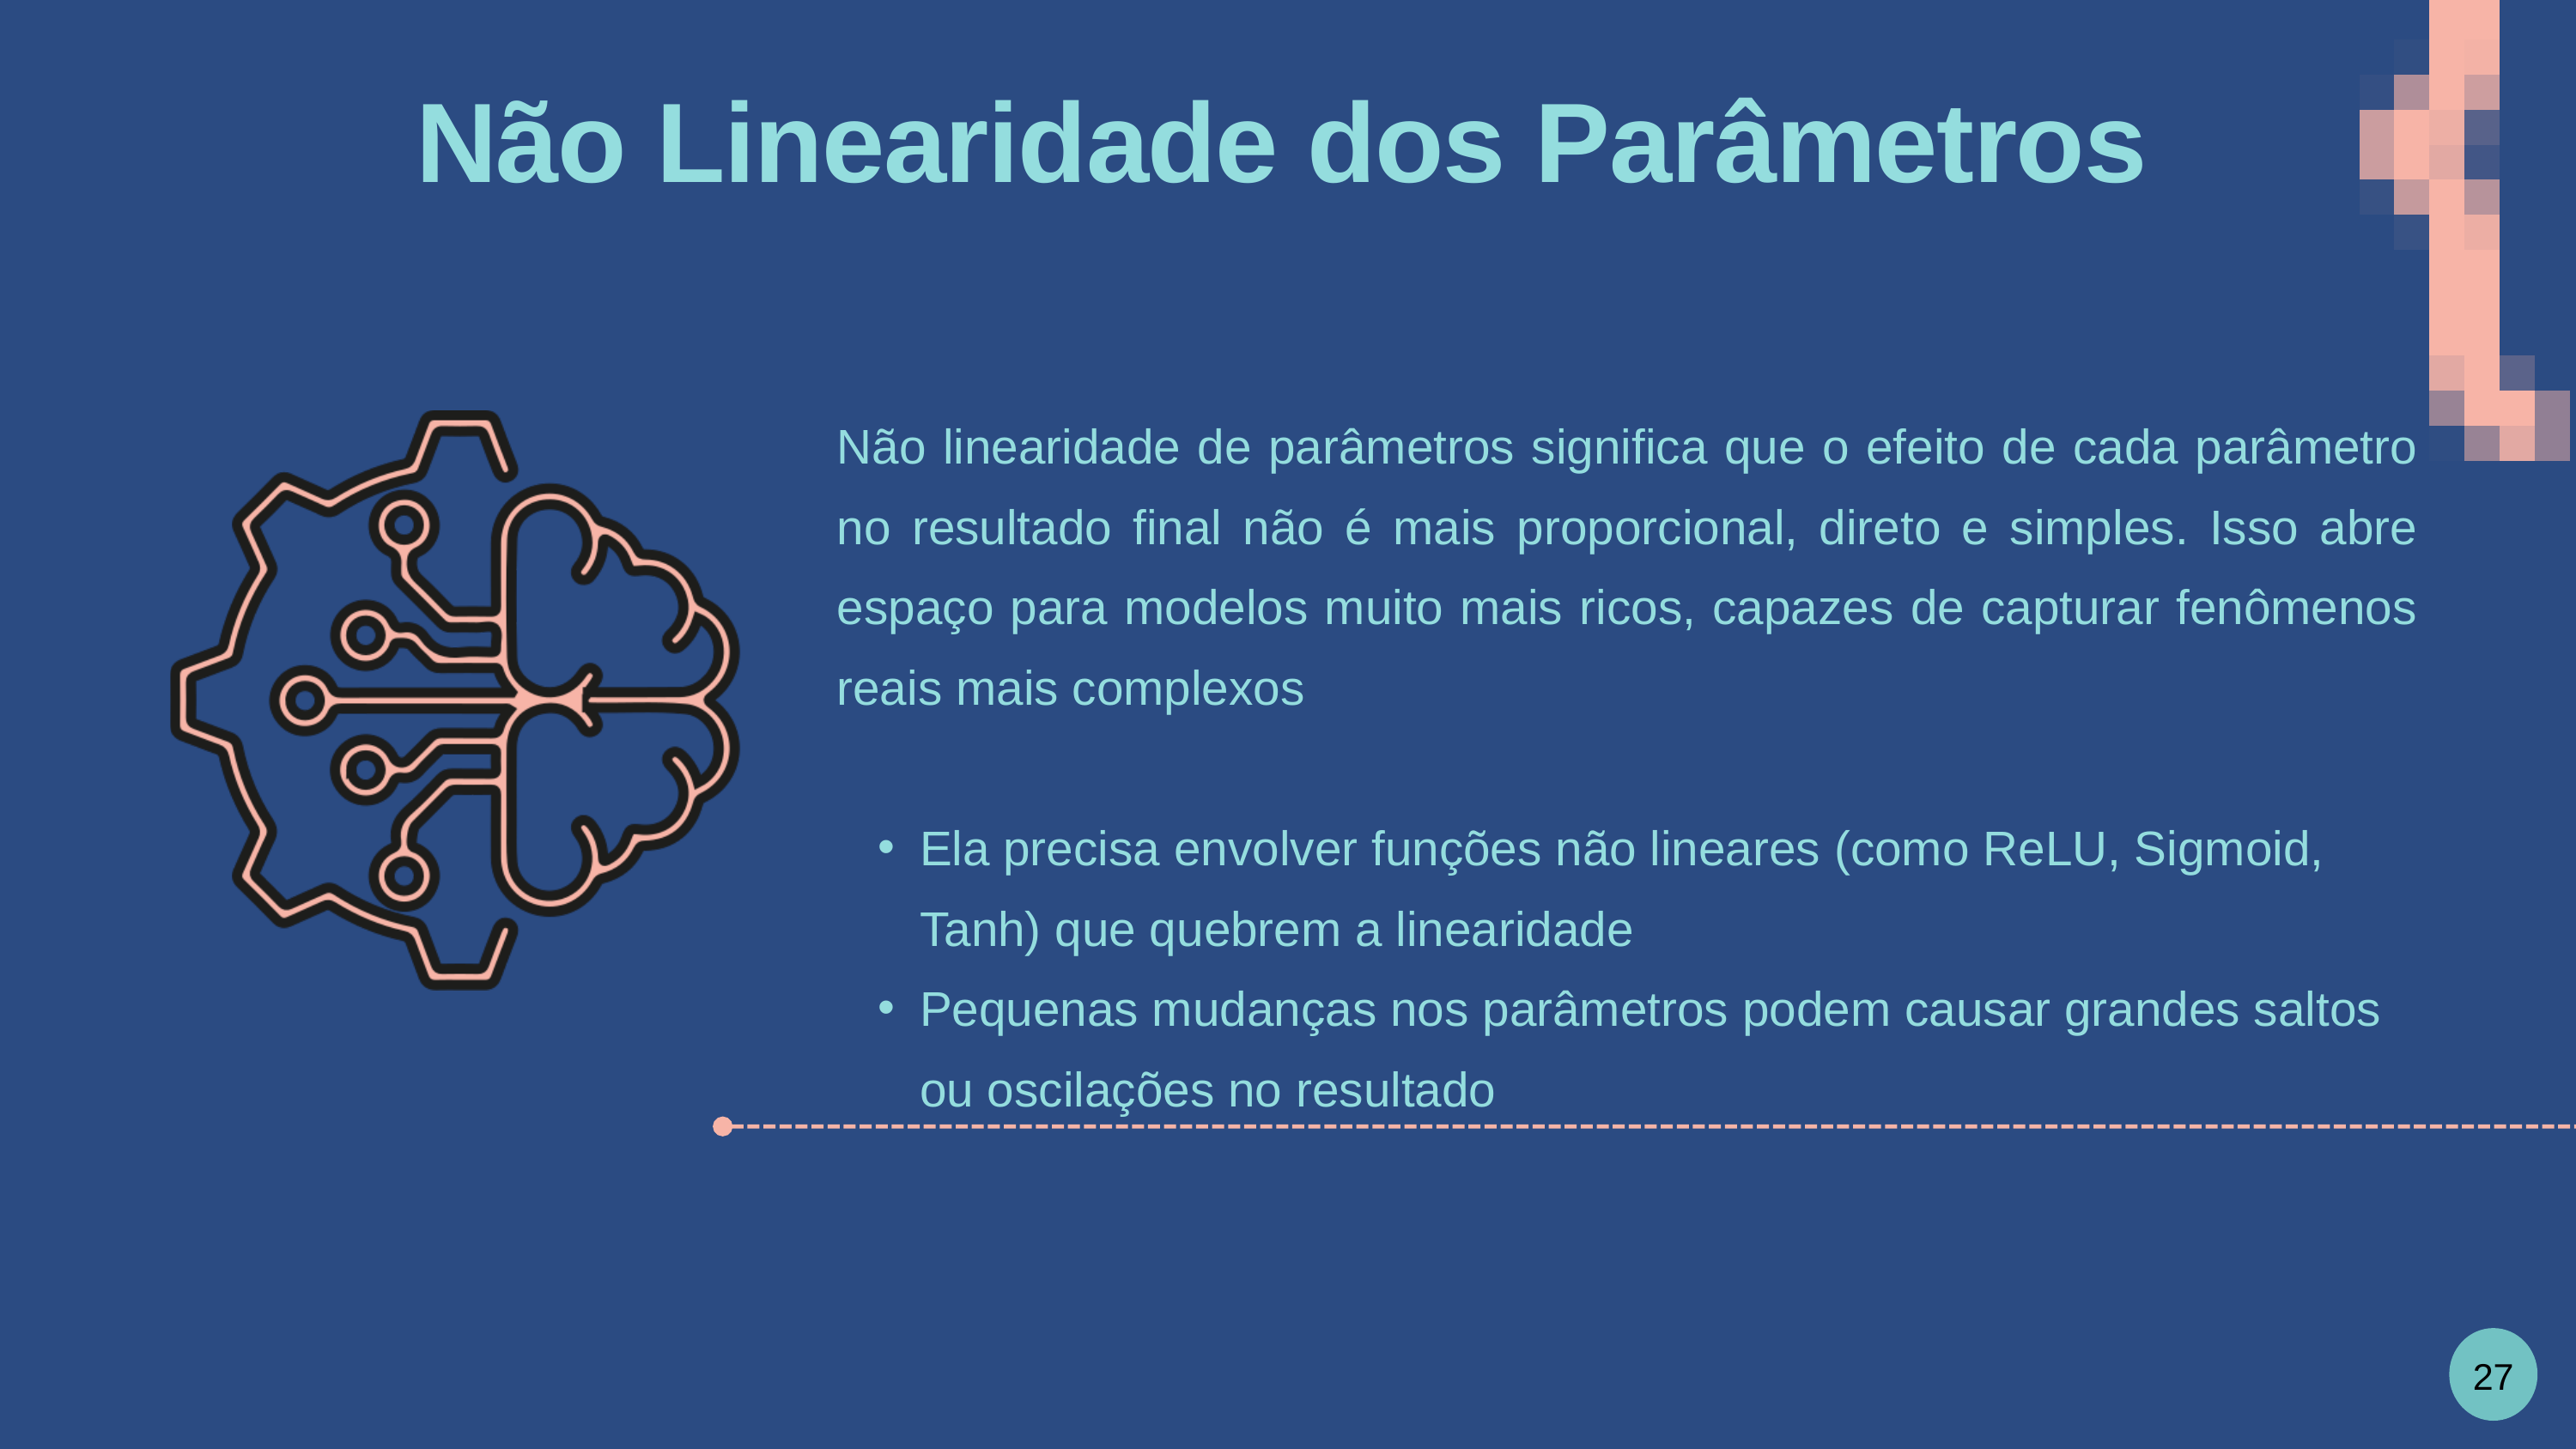

Não Linearidade dos Parâmetros
Não linearidade de parâmetros significa que o efeito de cada parâmetro no resultado final não é mais proporcional, direto e simples. Isso abre espaço para modelos muito mais ricos, capazes de capturar fenômenos reais mais complexos

Ela precisa envolver funções não lineares (como ReLU, Sigmoid, Tanh) que quebrem a linearidade
Pequenas mudanças nos parâmetros podem causar grandes saltos ou oscilações no resultado

27